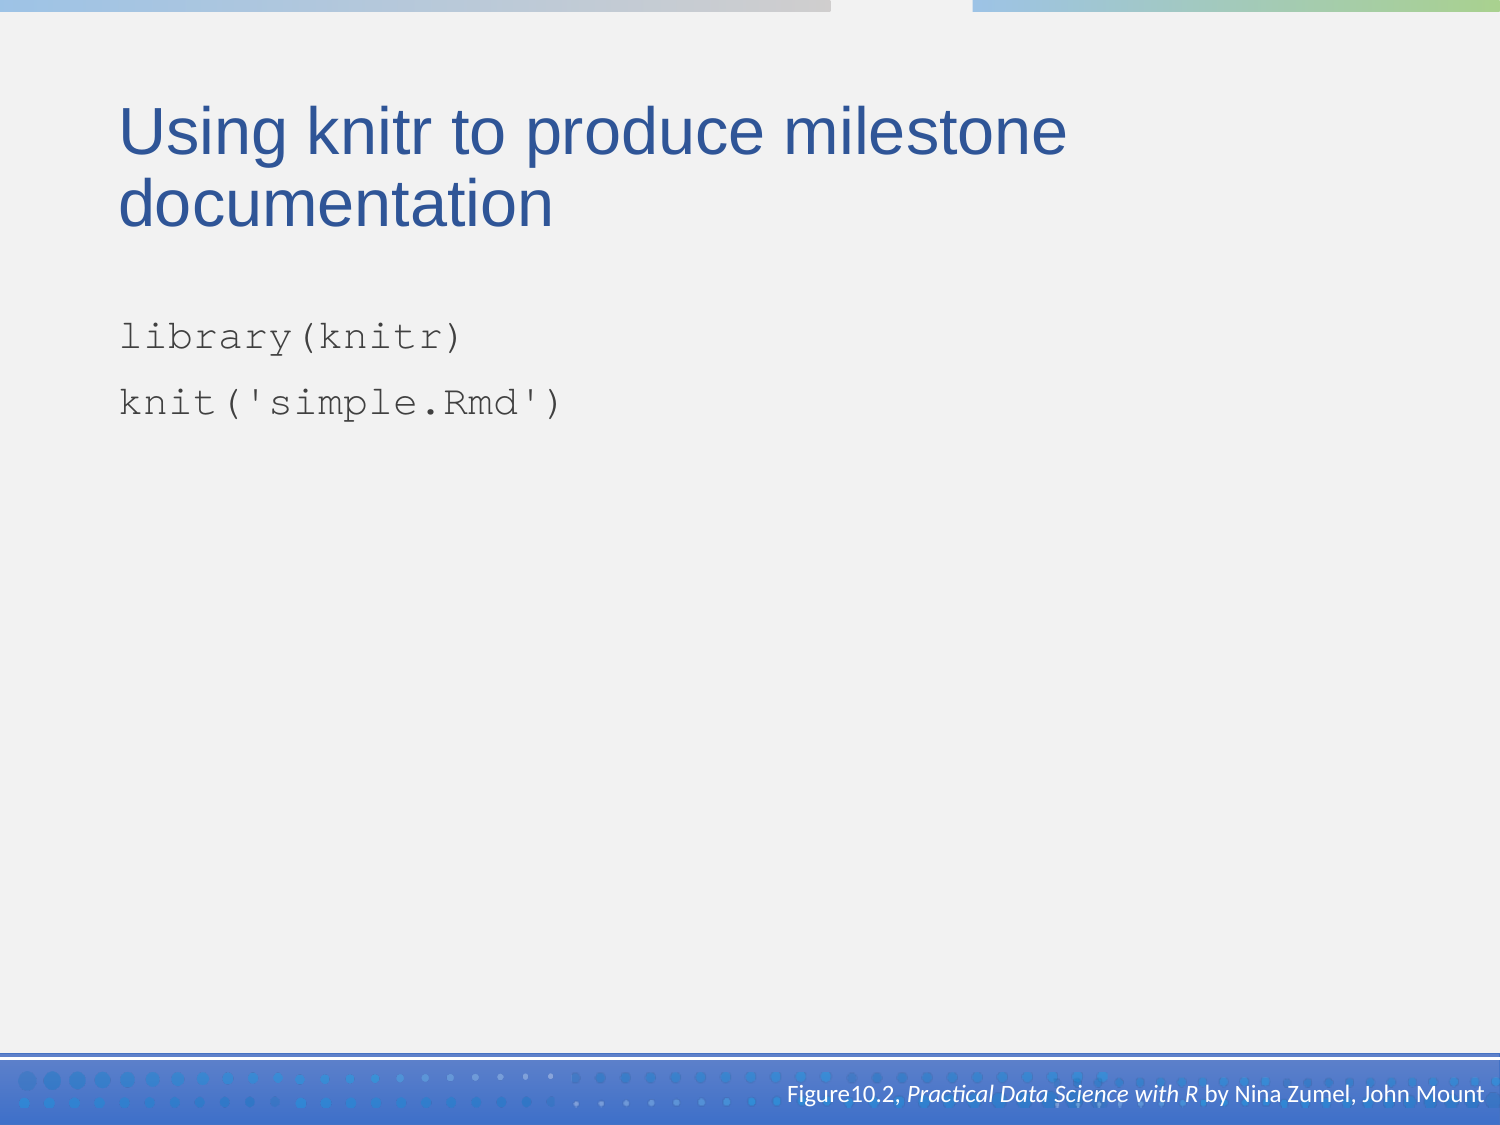

# Using knitr to produce milestone documentation
library(knitr)
knit('simple.Rmd')
Figure10.2, Practical Data Science with R by Nina Zumel, John Mount